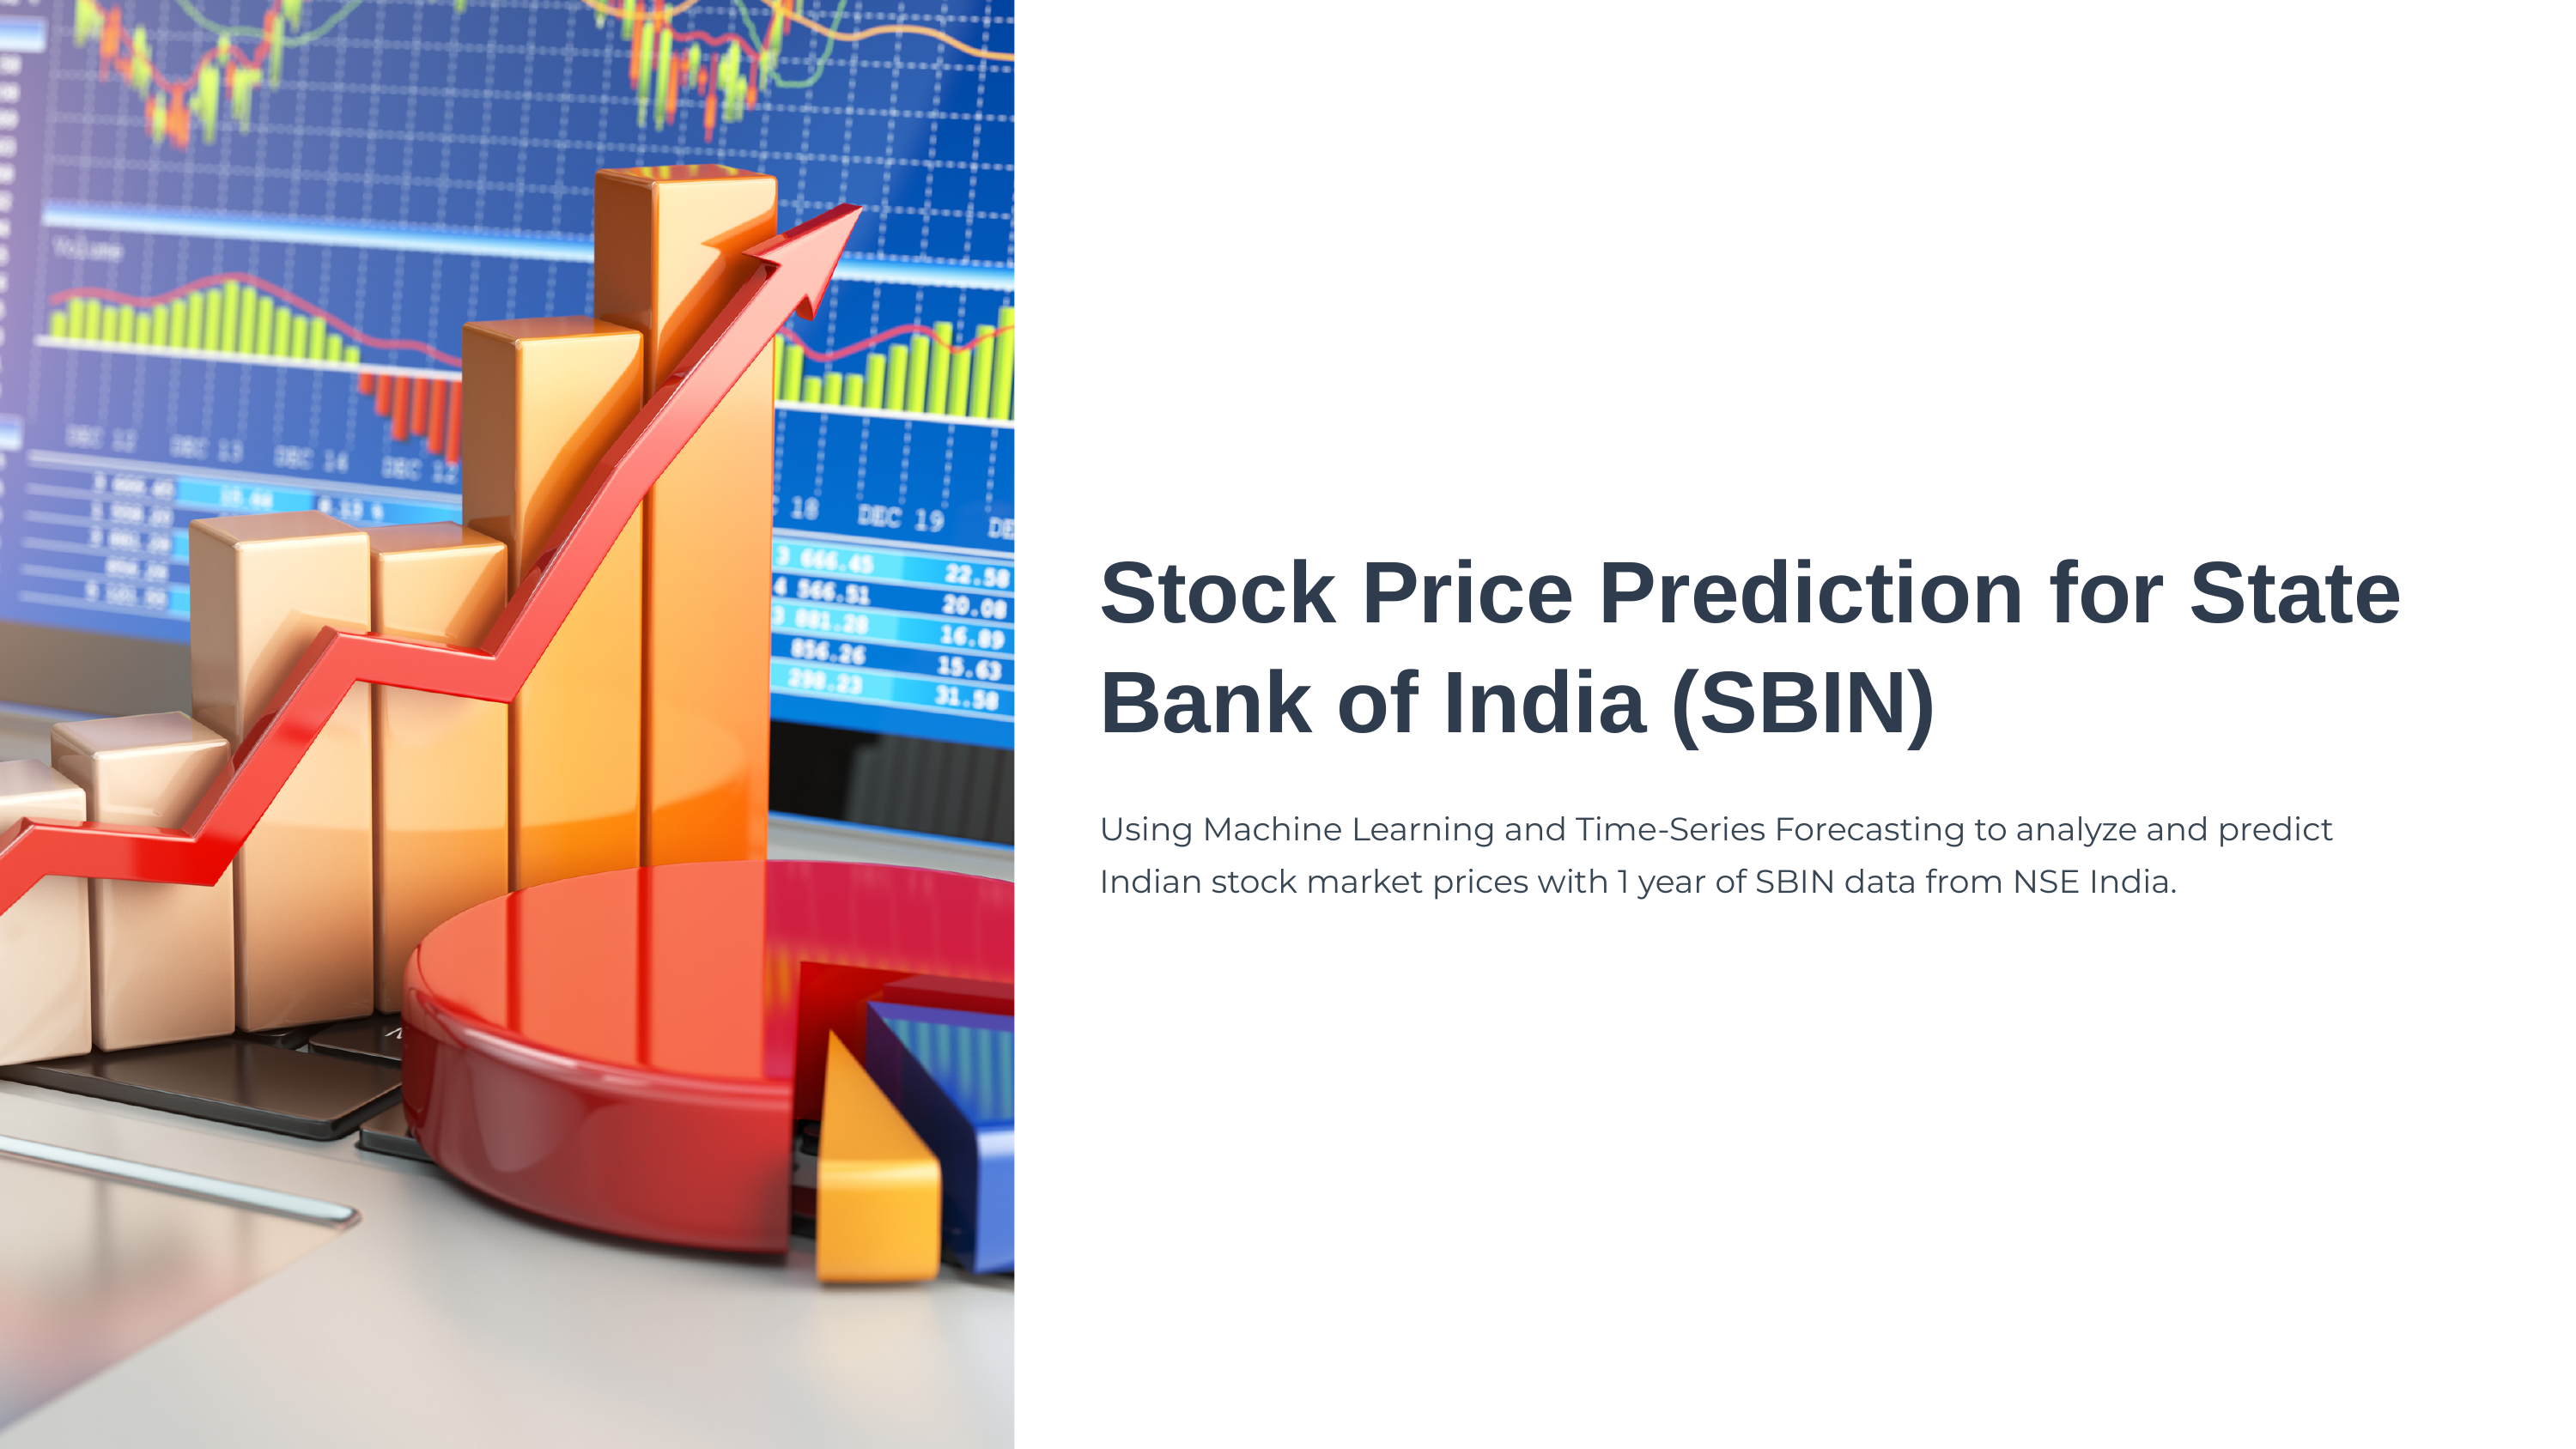

Stock Price Prediction for State Bank of India (SBIN)
Using Machine Learning and Time-Series Forecasting to analyze and predict Indian stock market prices with 1 year of SBIN data from NSE India.